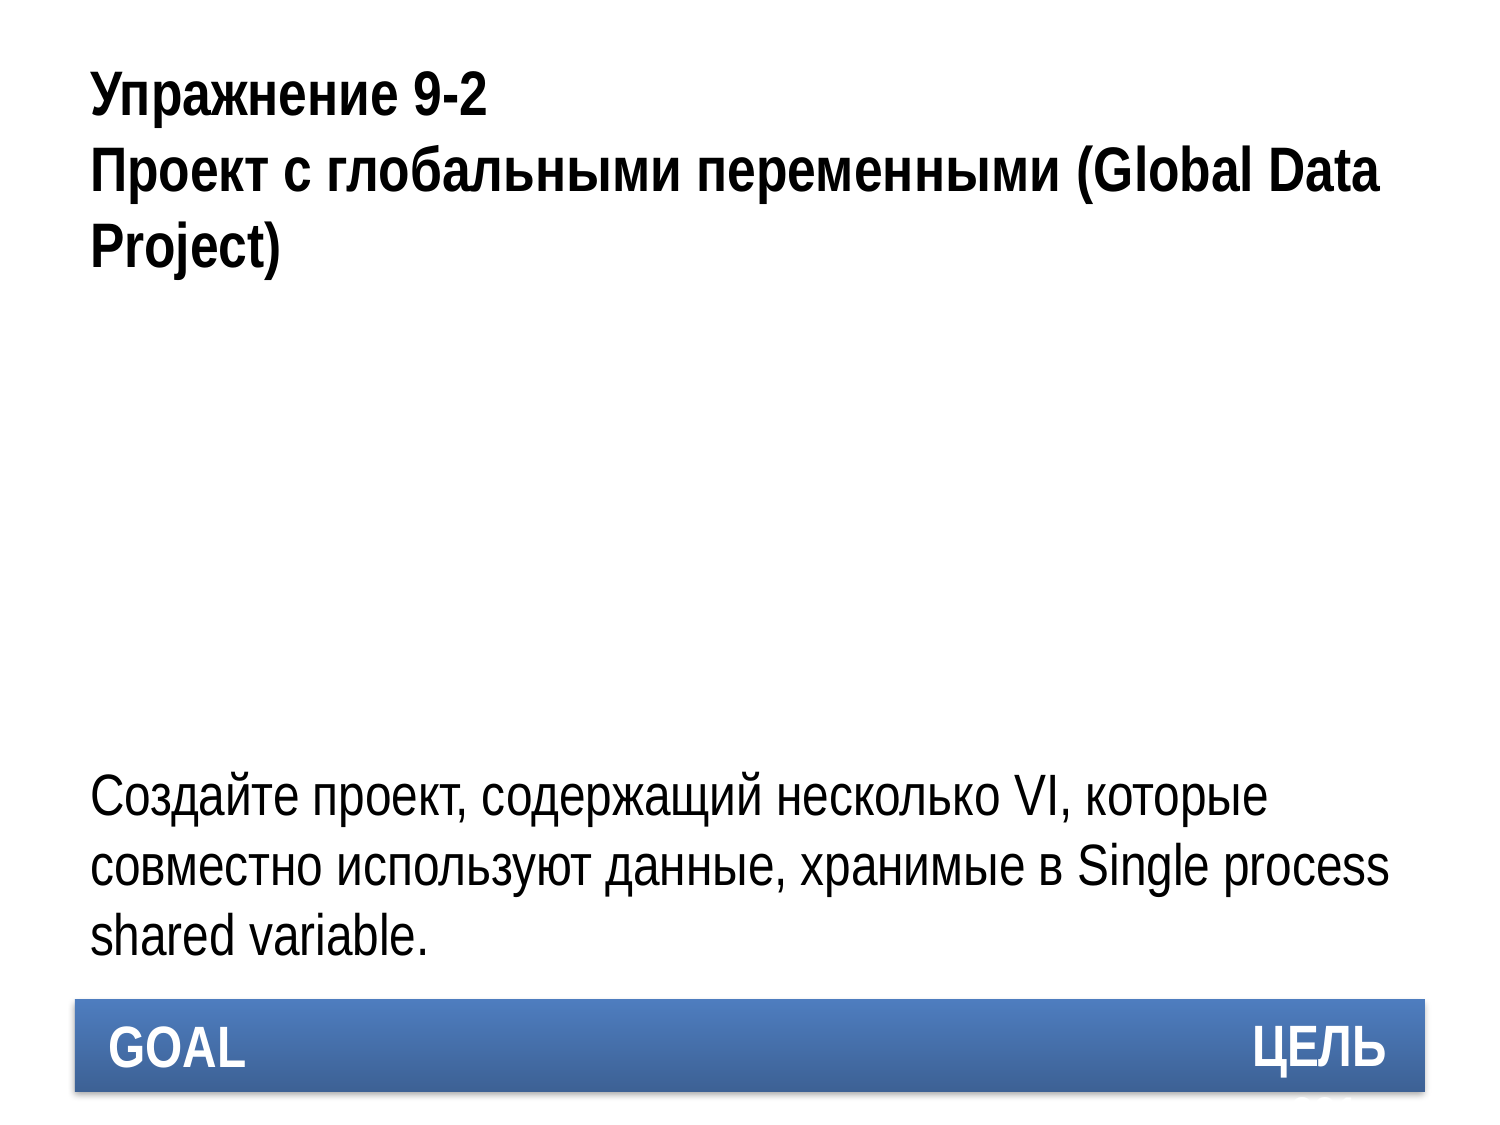

# Упражнение 9-2 Проект с глобальными переменными (Global Data Project)
Создайте проект, содержащий несколько VI, которые совместно используют данные, хранимые в Single process shared variable.
ЦЕЛЬ
331